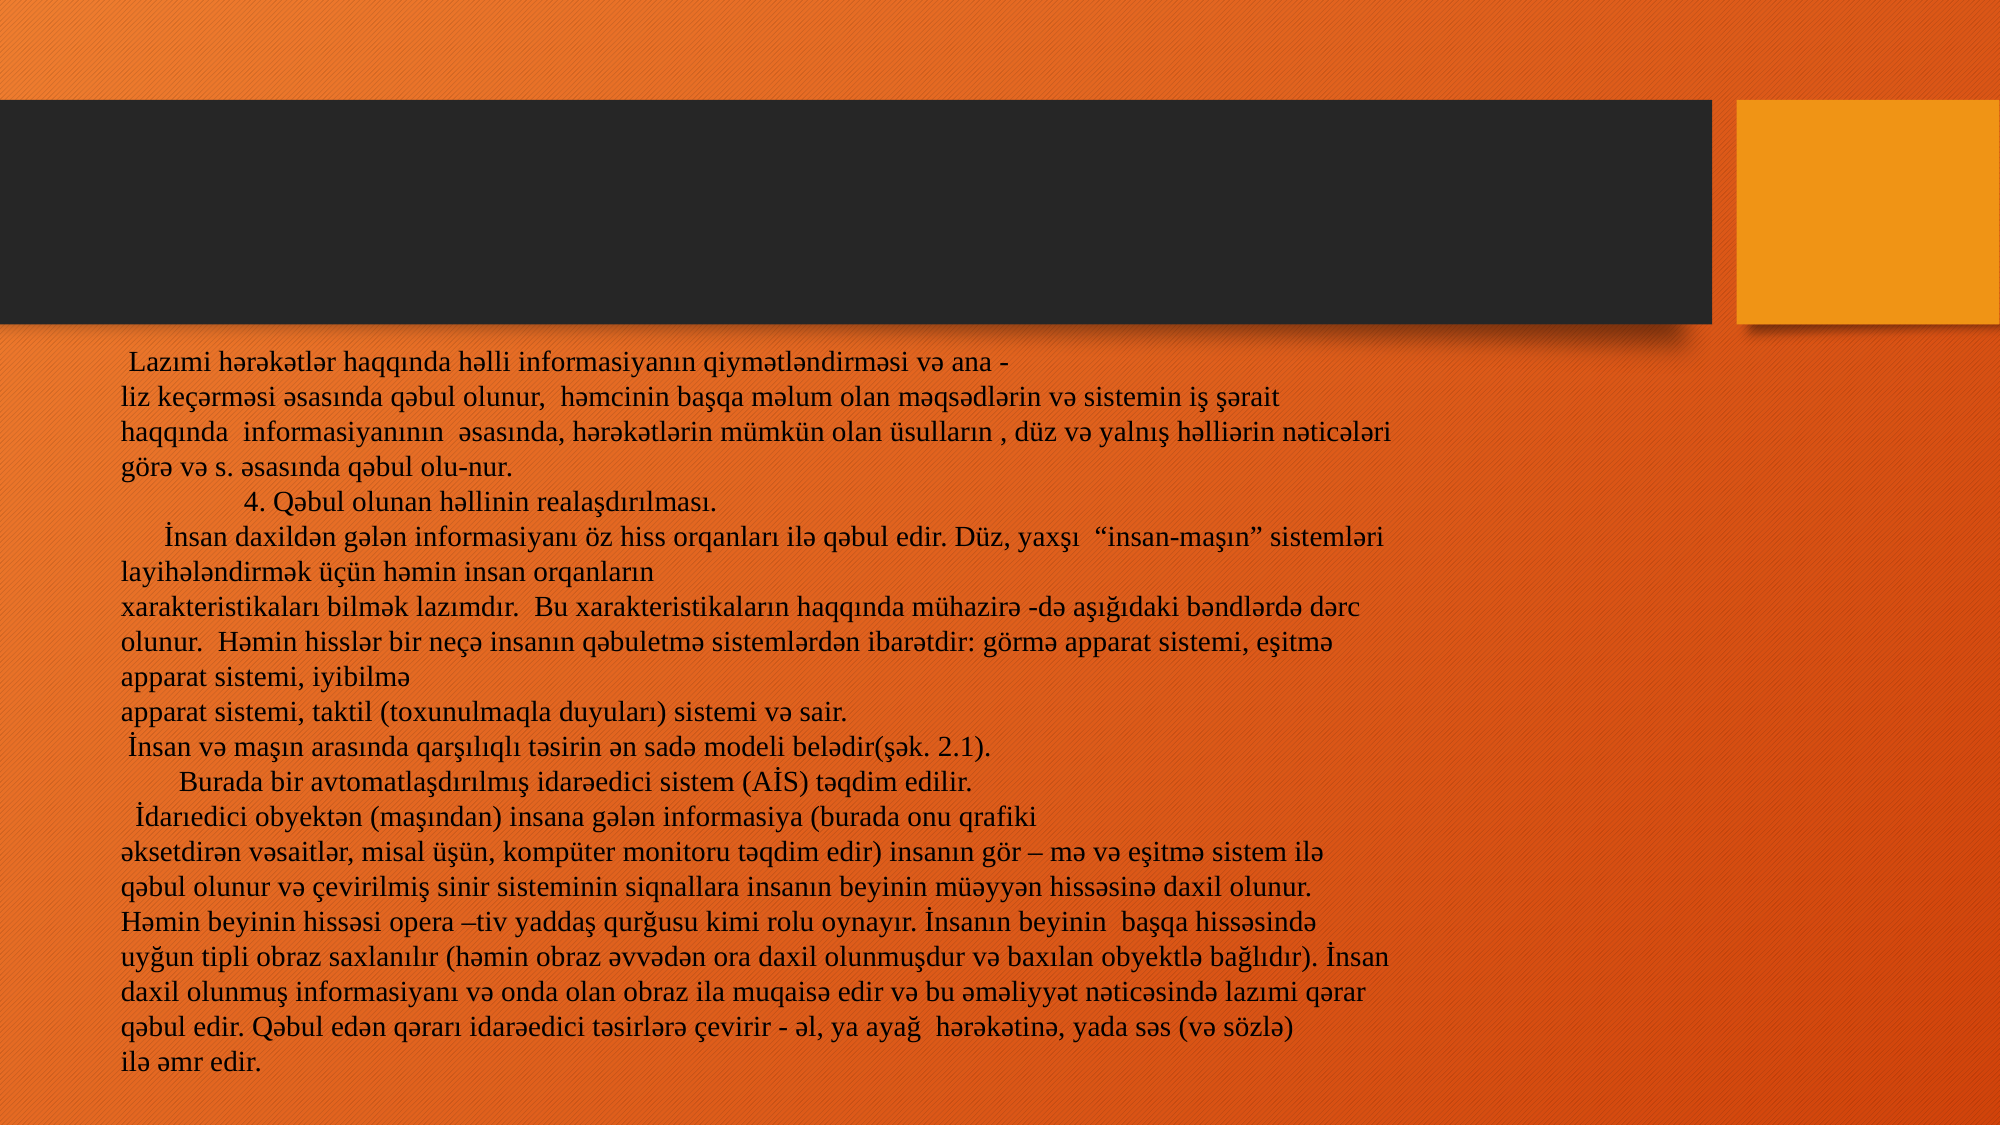

Lazımi hərəkətlər haqqında həlli informasiyanın qiymətləndirməsi və ana -
liz keçərməsi əsasında qəbul olunur,  həmcinin başqa məlum olan məqsədlərin və sistemin iş şərait haqqında  informasiyanının  əsasında, hərəkətlərin mümkün olan üsulların , düz və yalnış həlliərin nəticələri görə və s. əsasında qəbul olu-nur.
                 4. Qəbul olunan həllinin realaşdırılması.
      İnsan daxildən gələn informasiyanı öz hiss orqanları ilə qəbul edir. Düz, yaxşı  “insan-maşın” sistemləri layihələndirmək üçün həmin insan orqanların
xarakteristikaları bilmək lazımdır.  Bu xarakteristikaların haqqında mühazirə -də aşığıdaki bəndlərdə dərc olunur.  Həmin hisslər bir neçə insanın qəbuletmə sistemlərdən ibarətdir: görmə apparat sistemi, eşitmə apparat sistemi, iyibilmə
apparat sistemi, taktil (toxunulmaqla duyuları) sistemi və sair.
 İnsan və maşın arasında qarşılıqlı təsirin ən sadə modeli belədir(şək. 2.1).
        Burada bir avtomatlaşdırılmış idarəedici sistem (AİS) təqdim edilir.
  İdarıedici obyektən (maşından) insana gələn informasiya (burada onu qrafiki
əksetdirən vəsaitlər, misal üşün, kompüter monitoru təqdim edir) insanın gör – mə və eşitmə sistem ilə qəbul olunur və çevirilmiş sinir sisteminin siqnallara insanın beyinin müəyyən hissəsinə daxil olunur. Həmin beyinin hissəsi opera –tiv yaddaş qurğusu kimi rolu oynayır. İnsanın beyinin  başqa hissəsində uyğun tipli obraz saxlanılır (həmin obraz əvvədən ora daxil olunmuşdur və baxılan obyektlə bağlıdır). İnsan daxil olunmuş informasiyanı və onda olan obraz ila muqaisə edir və bu əməliyyət nəticəsində lazımi qərar qəbul edir. Qəbul edən qərarı idarəedici təsirlərə çevirir - əl, ya ayağ  hərəkətinə, yada səs (və sözlə)
ilə əmr edir.